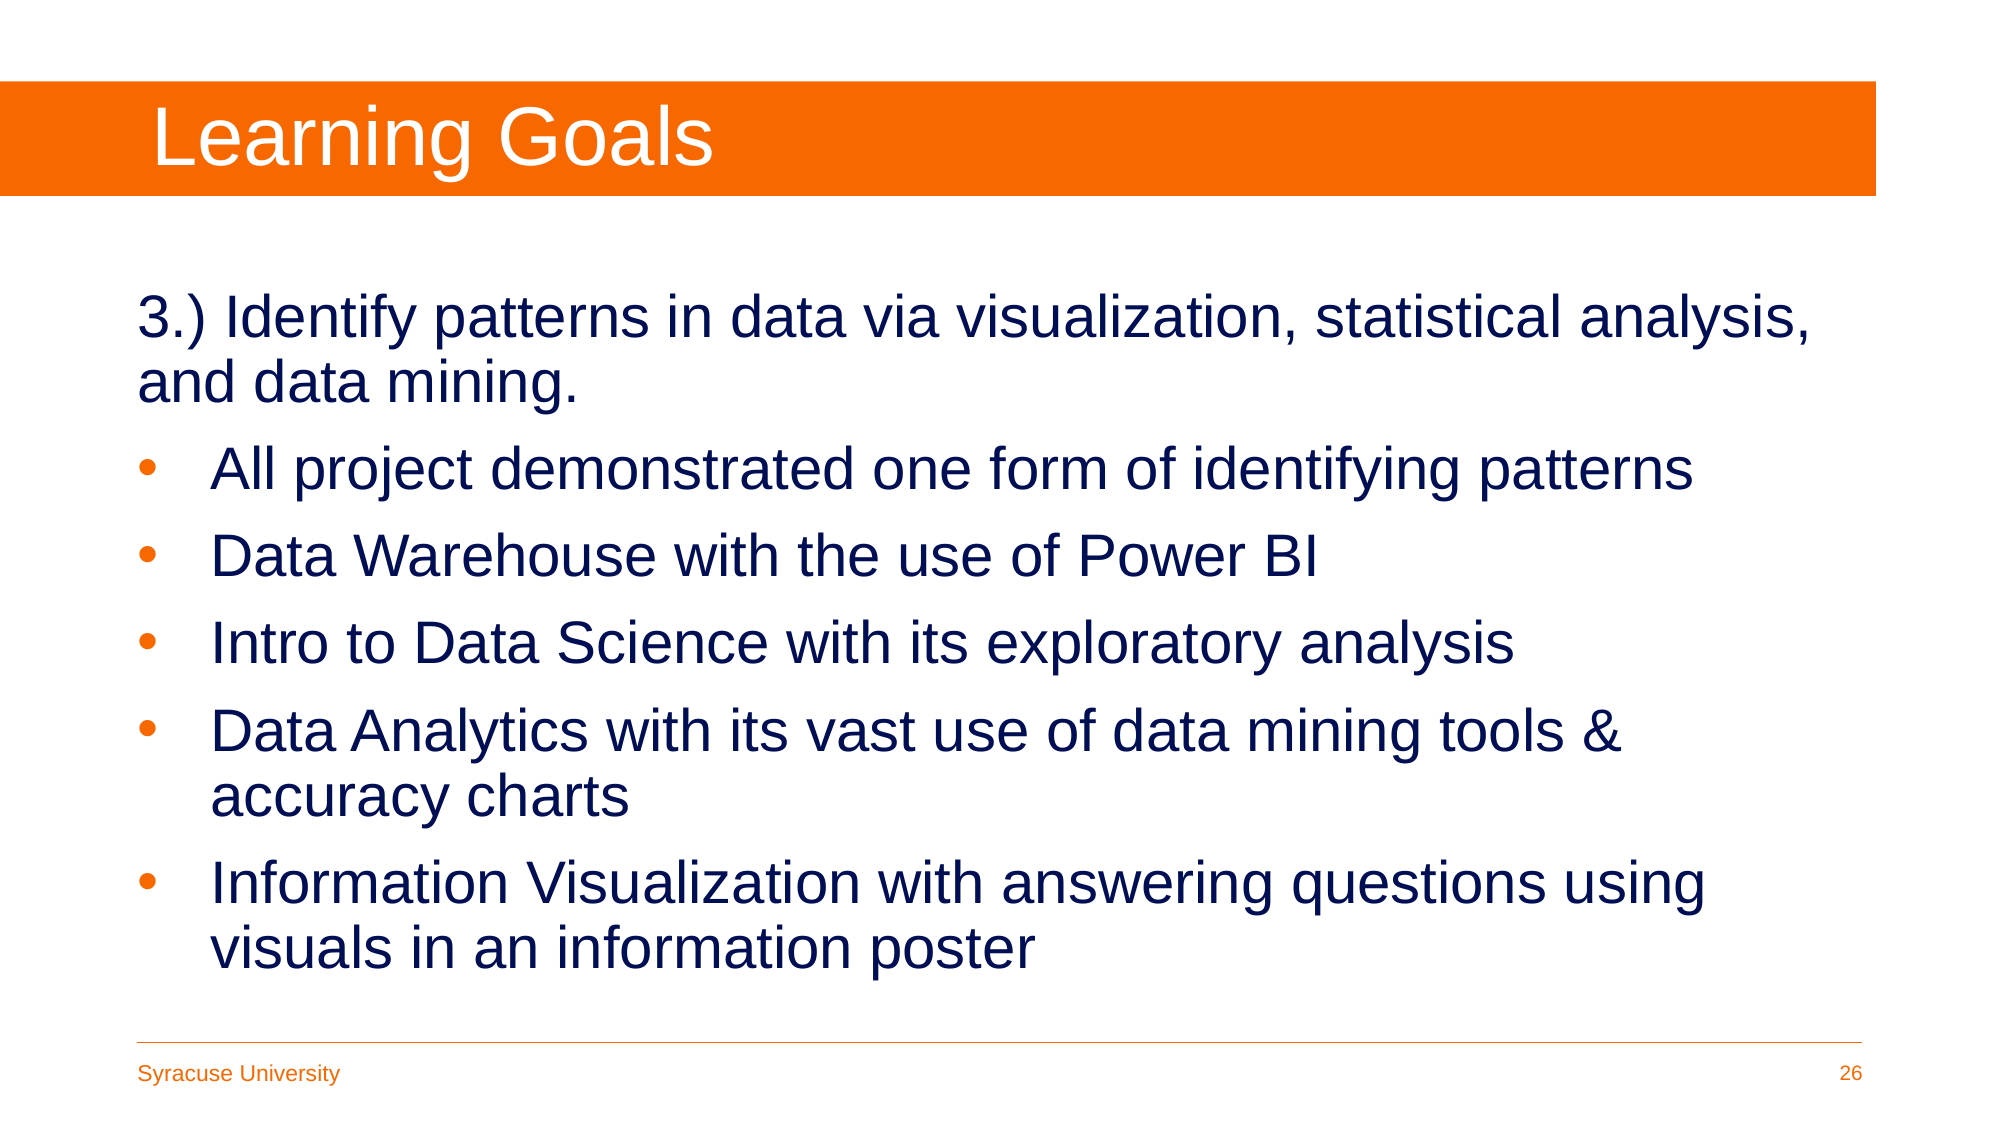

# Learning Goals

3.) Identify patterns in data via visualization, statistical analysis, and data mining.
All project demonstrated one form of identifying patterns
Data Warehouse with the use of Power BI
Intro to Data Science with its exploratory analysis
Data Analytics with its vast use of data mining tools & accuracy charts
Information Visualization with answering questions using visuals in an information poster